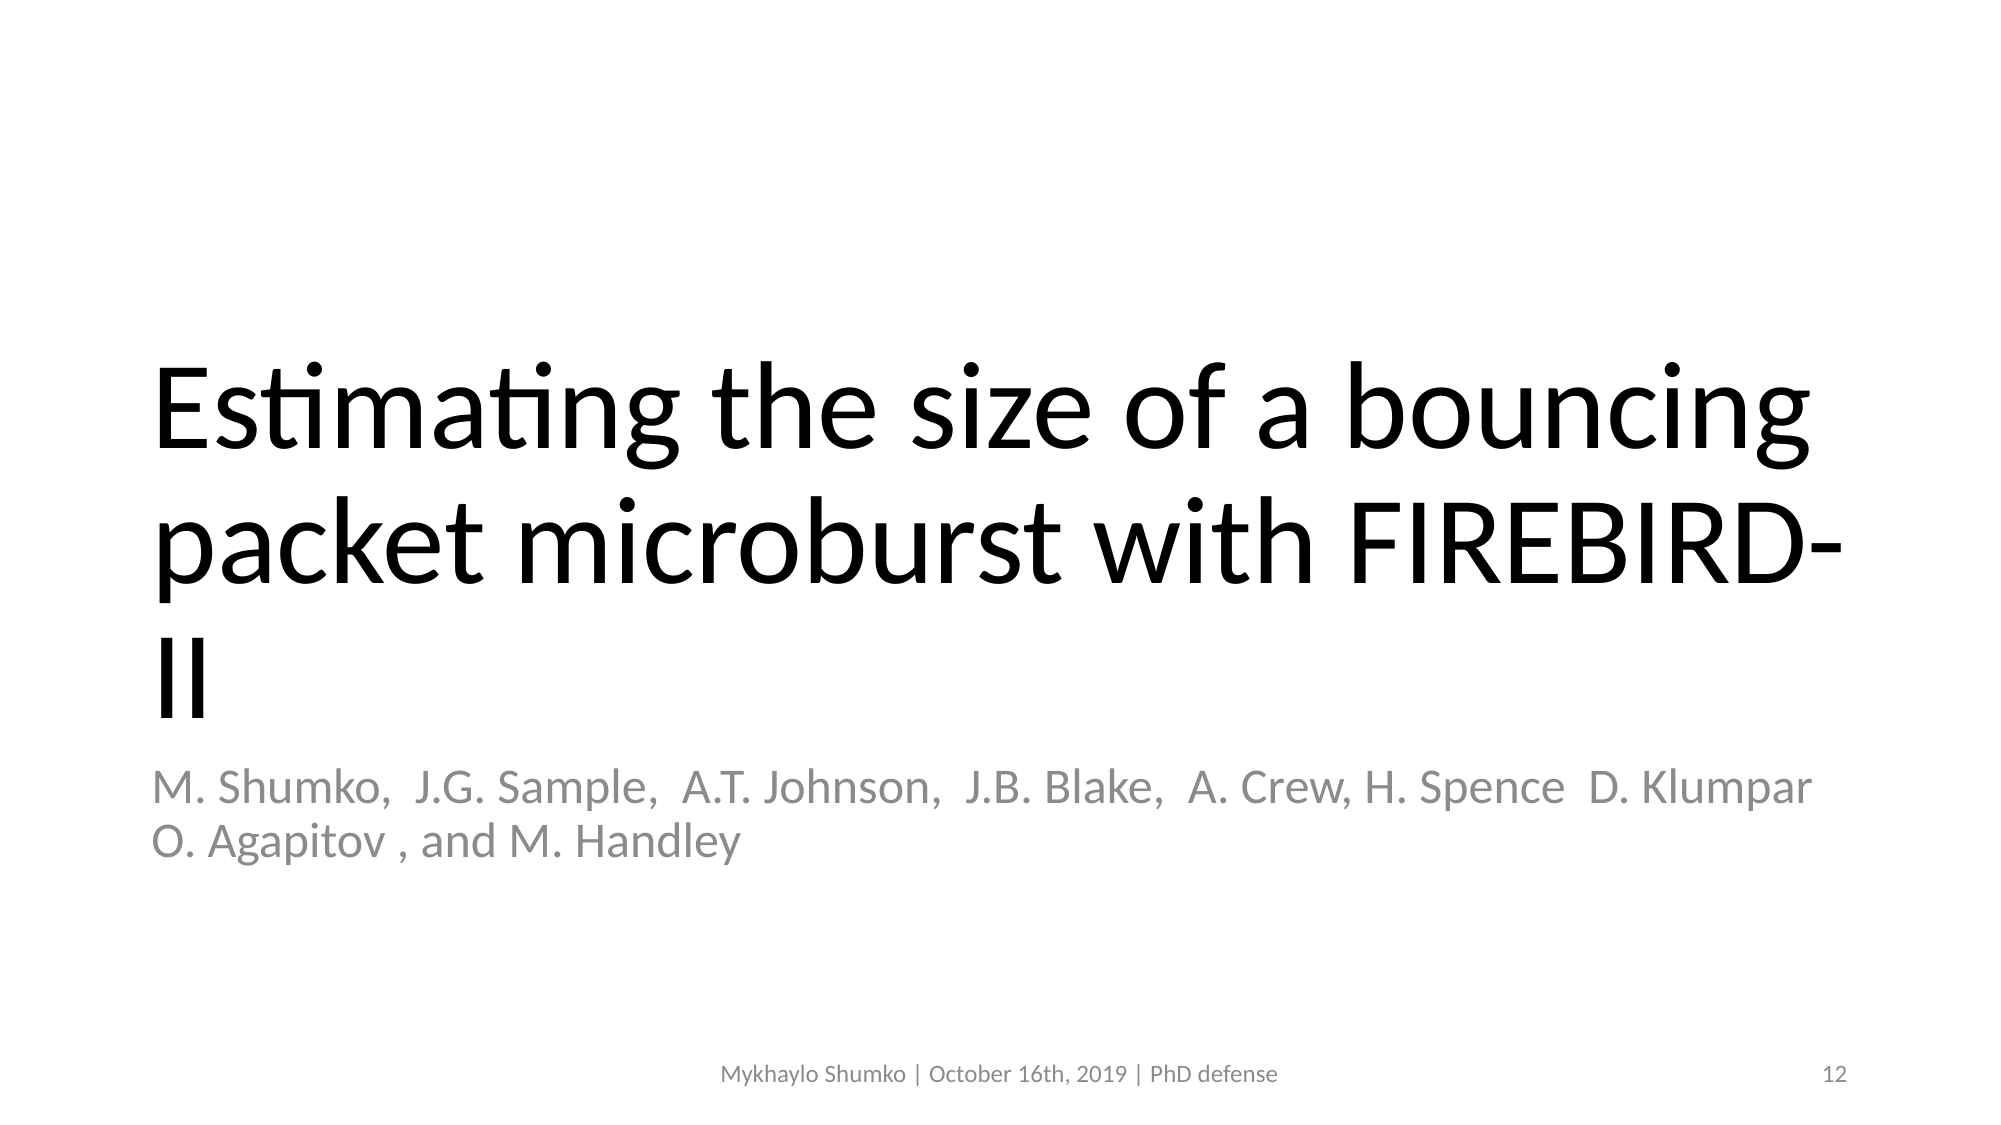

# Estimating the size of a bouncing packet microburst with FIREBIRD-II
M. Shumko,  J.G. Sample,  A.T. Johnson,  J.B. Blake,  A. Crew, H. Spence  D. Klumpar  O. Agapitov , and M. Handley
Mykhaylo Shumko | October 16th, 2019 | PhD defense
12